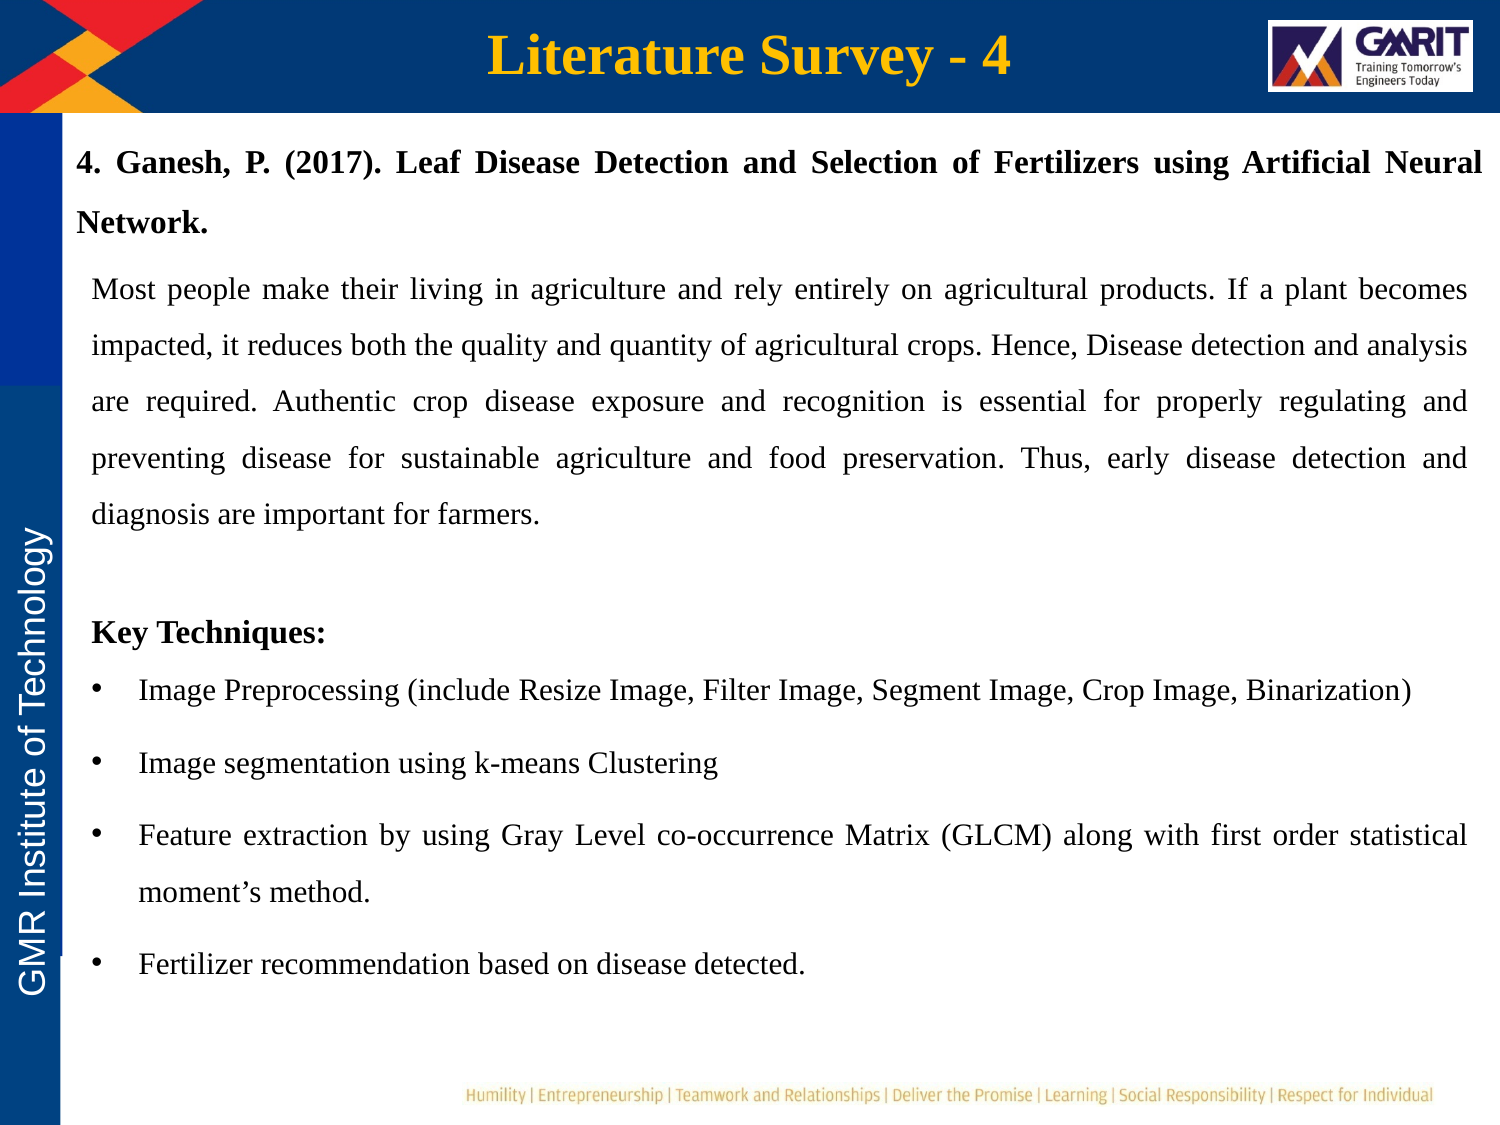

Literature Survey - 4
4. Ganesh, P. (2017). Leaf Disease Detection and Selection of Fertilizers using Artificial Neural Network.
Most people make their living in agriculture and rely entirely on agricultural products. If a plant becomes impacted, it reduces both the quality and quantity of agricultural crops. Hence, Disease detection and analysis are required. Authentic crop disease exposure and recognition is essential for properly regulating and preventing disease for sustainable agriculture and food preservation. Thus, early disease detection and diagnosis are important for farmers.

Key Techniques:
Image Preprocessing (include Resize Image, Filter Image, Segment Image, Crop Image, Binarization)
Image segmentation using k-means Clustering
Feature extraction by using Gray Level co-occurrence Matrix (GLCM) along with first order statistical moment’s method.
Fertilizer recommendation based on disease detected.